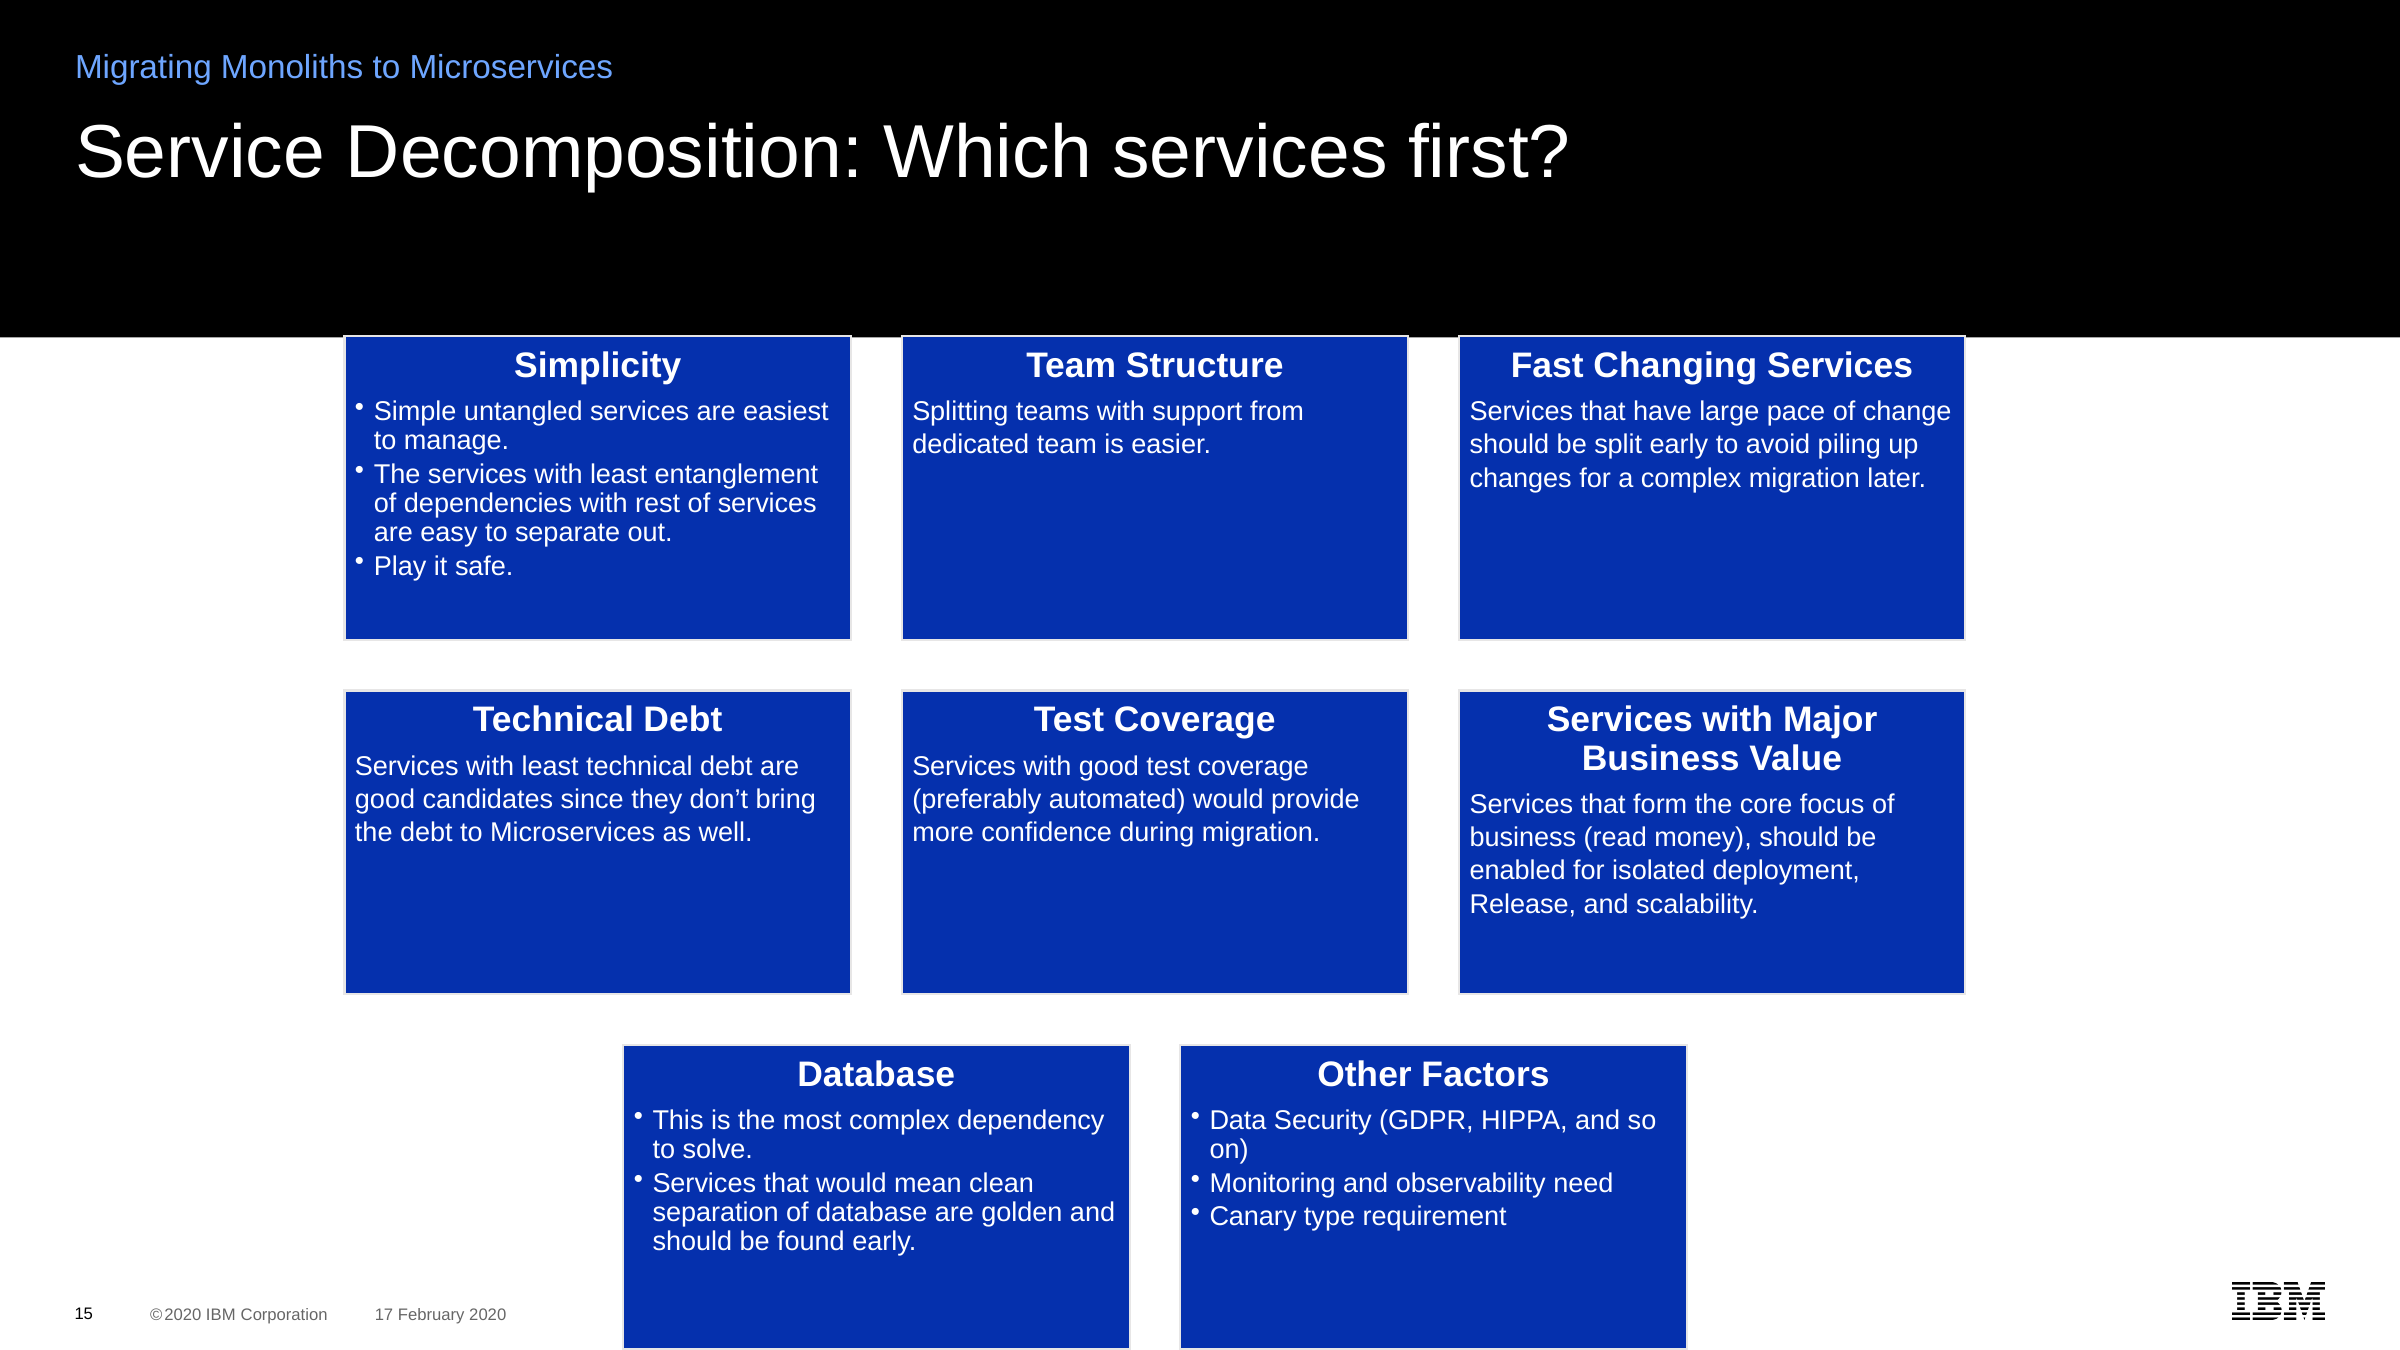

Migrating Monoliths to Microservices
# Service Decomposition: Which services first?
Simplicity
Simple untangled services are easiest to manage.
The services with least entanglement of dependencies with rest of services are easy to separate out.
Play it safe.
Team Structure
Splitting teams with support from
dedicated team is easier.
Fast Changing Services
Services that have large pace of change
should be split early to avoid piling up
changes for a complex migration later.
Technical Debt
Services with least technical debt are
good candidates since they don’t bring
the debt to Microservices as well.
Test Coverage
Services with good test coverage
(preferably automated) would provide
more confidence during migration.
Services with Major Business Value
Services that form the core focus of
business (read money), should be
enabled for isolated deployment,
Release, and scalability.
Database
This is the most complex dependency to solve.
Services that would mean clean separation of database are golden and should be found early.
Other Factors
Data Security (GDPR, HIPPA, and so on)
Monitoring and observability need
Canary type requirement